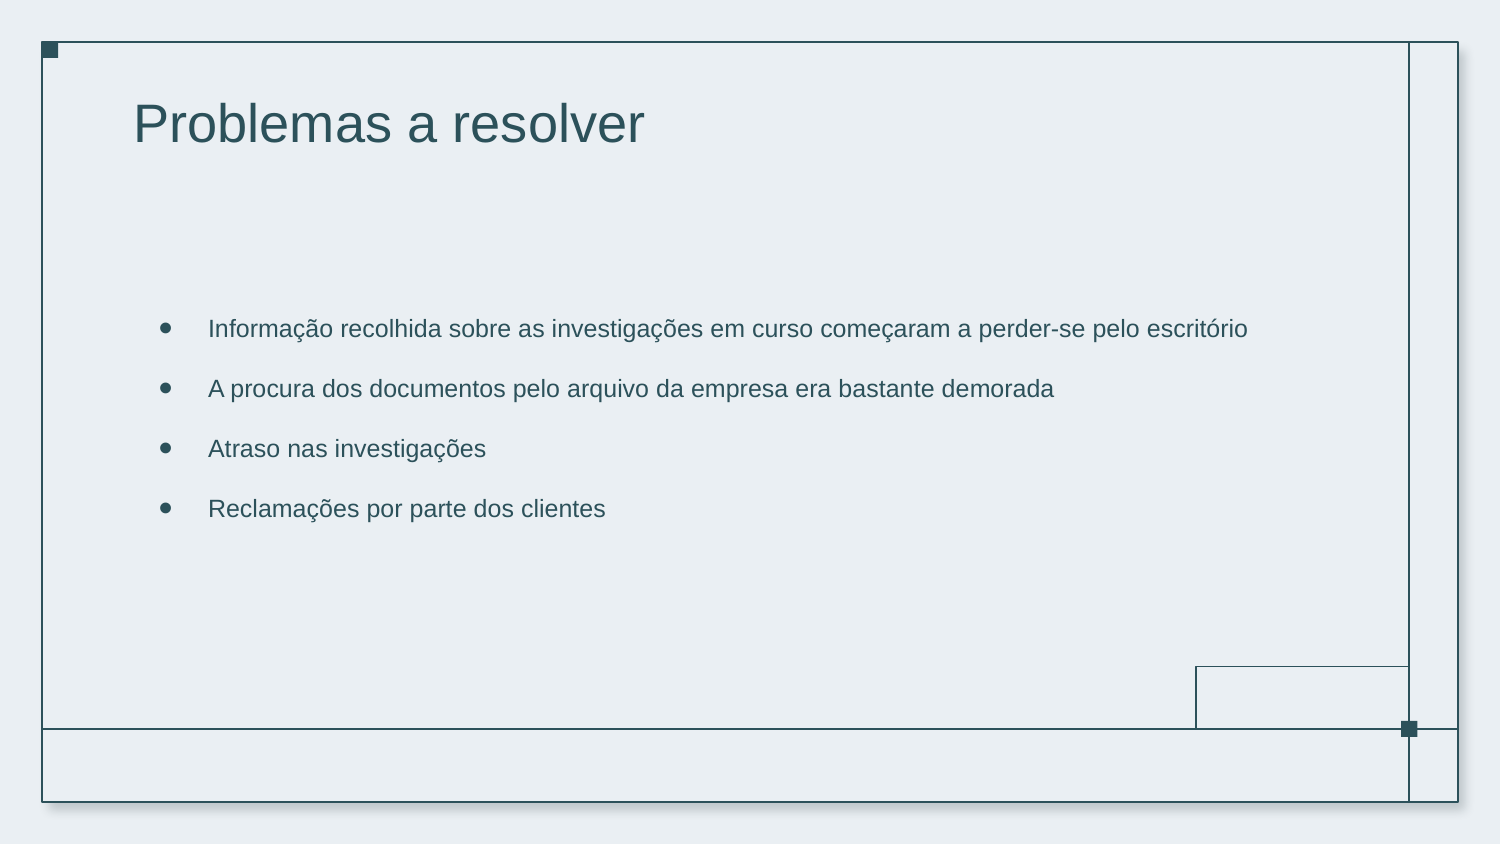

# Problemas a resolver
Informação recolhida sobre as investigações em curso começaram a perder-se pelo escritório
A procura dos documentos pelo arquivo da empresa era bastante demorada
Atraso nas investigações
Reclamações por parte dos clientes